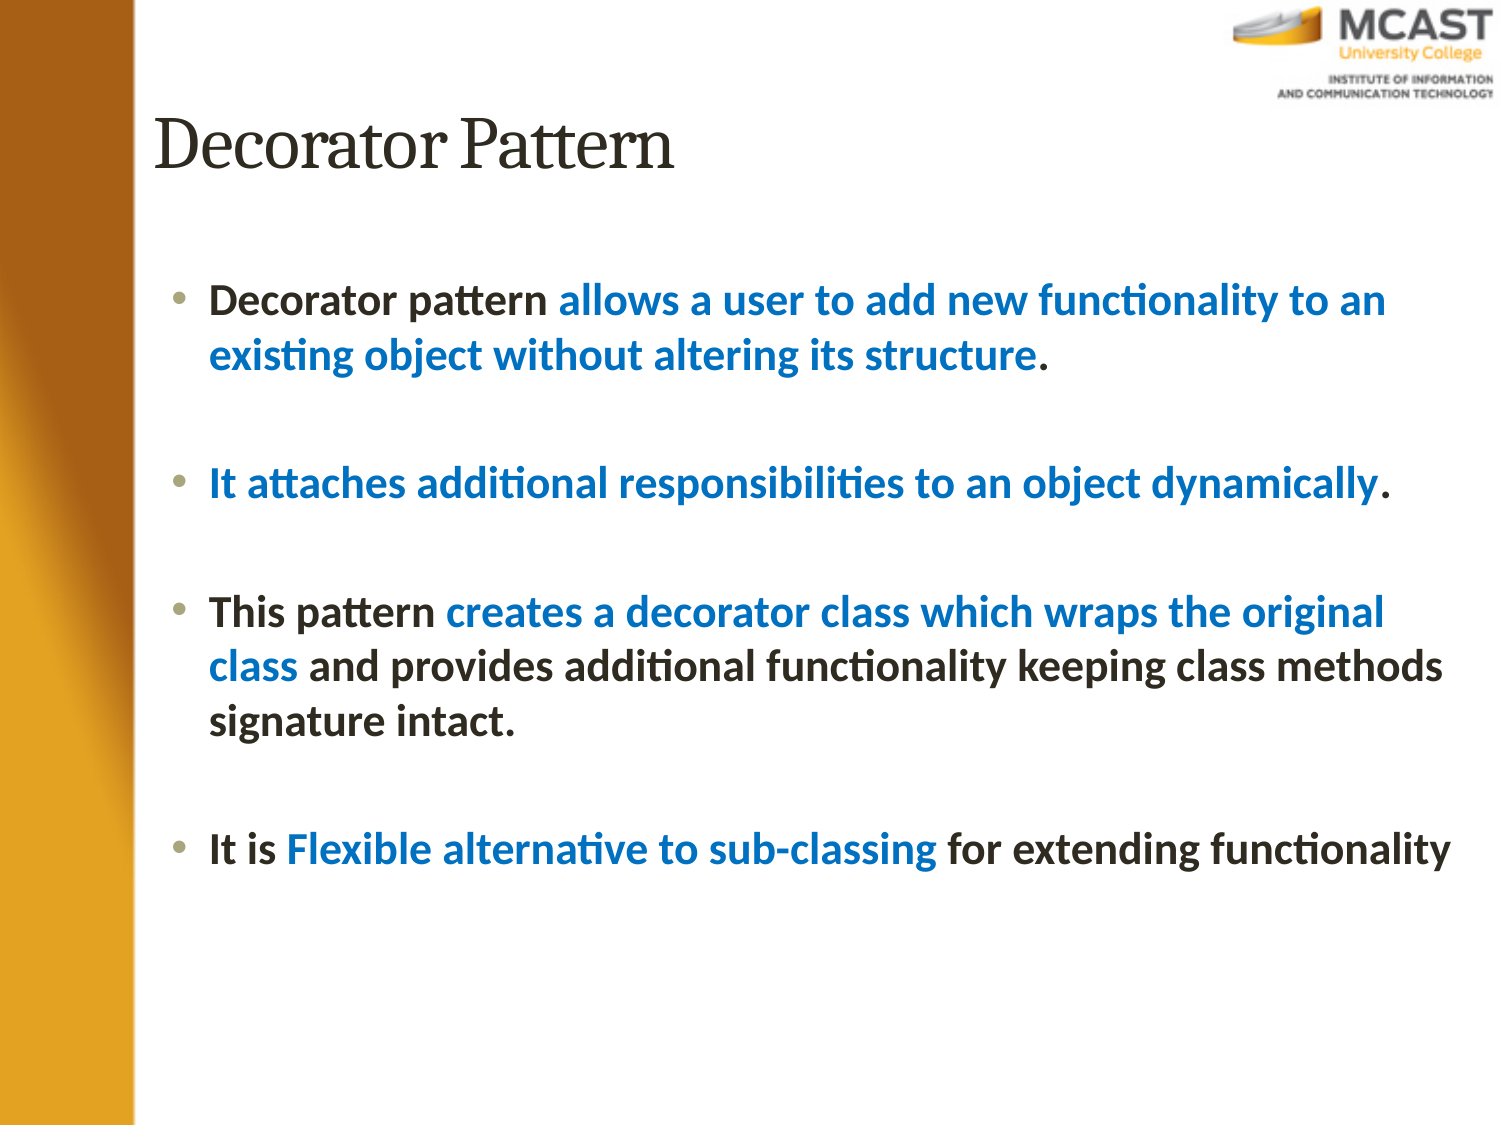

# Decorator Pattern
Decorator pattern allows a user to add new functionality to an existing object without altering its structure.

It attaches additional responsibilities to an object dynamically.

This pattern creates a decorator class which wraps the original class and provides additional functionality keeping class methods signature intact.

It is Flexible alternative to sub-classing for extending functionality